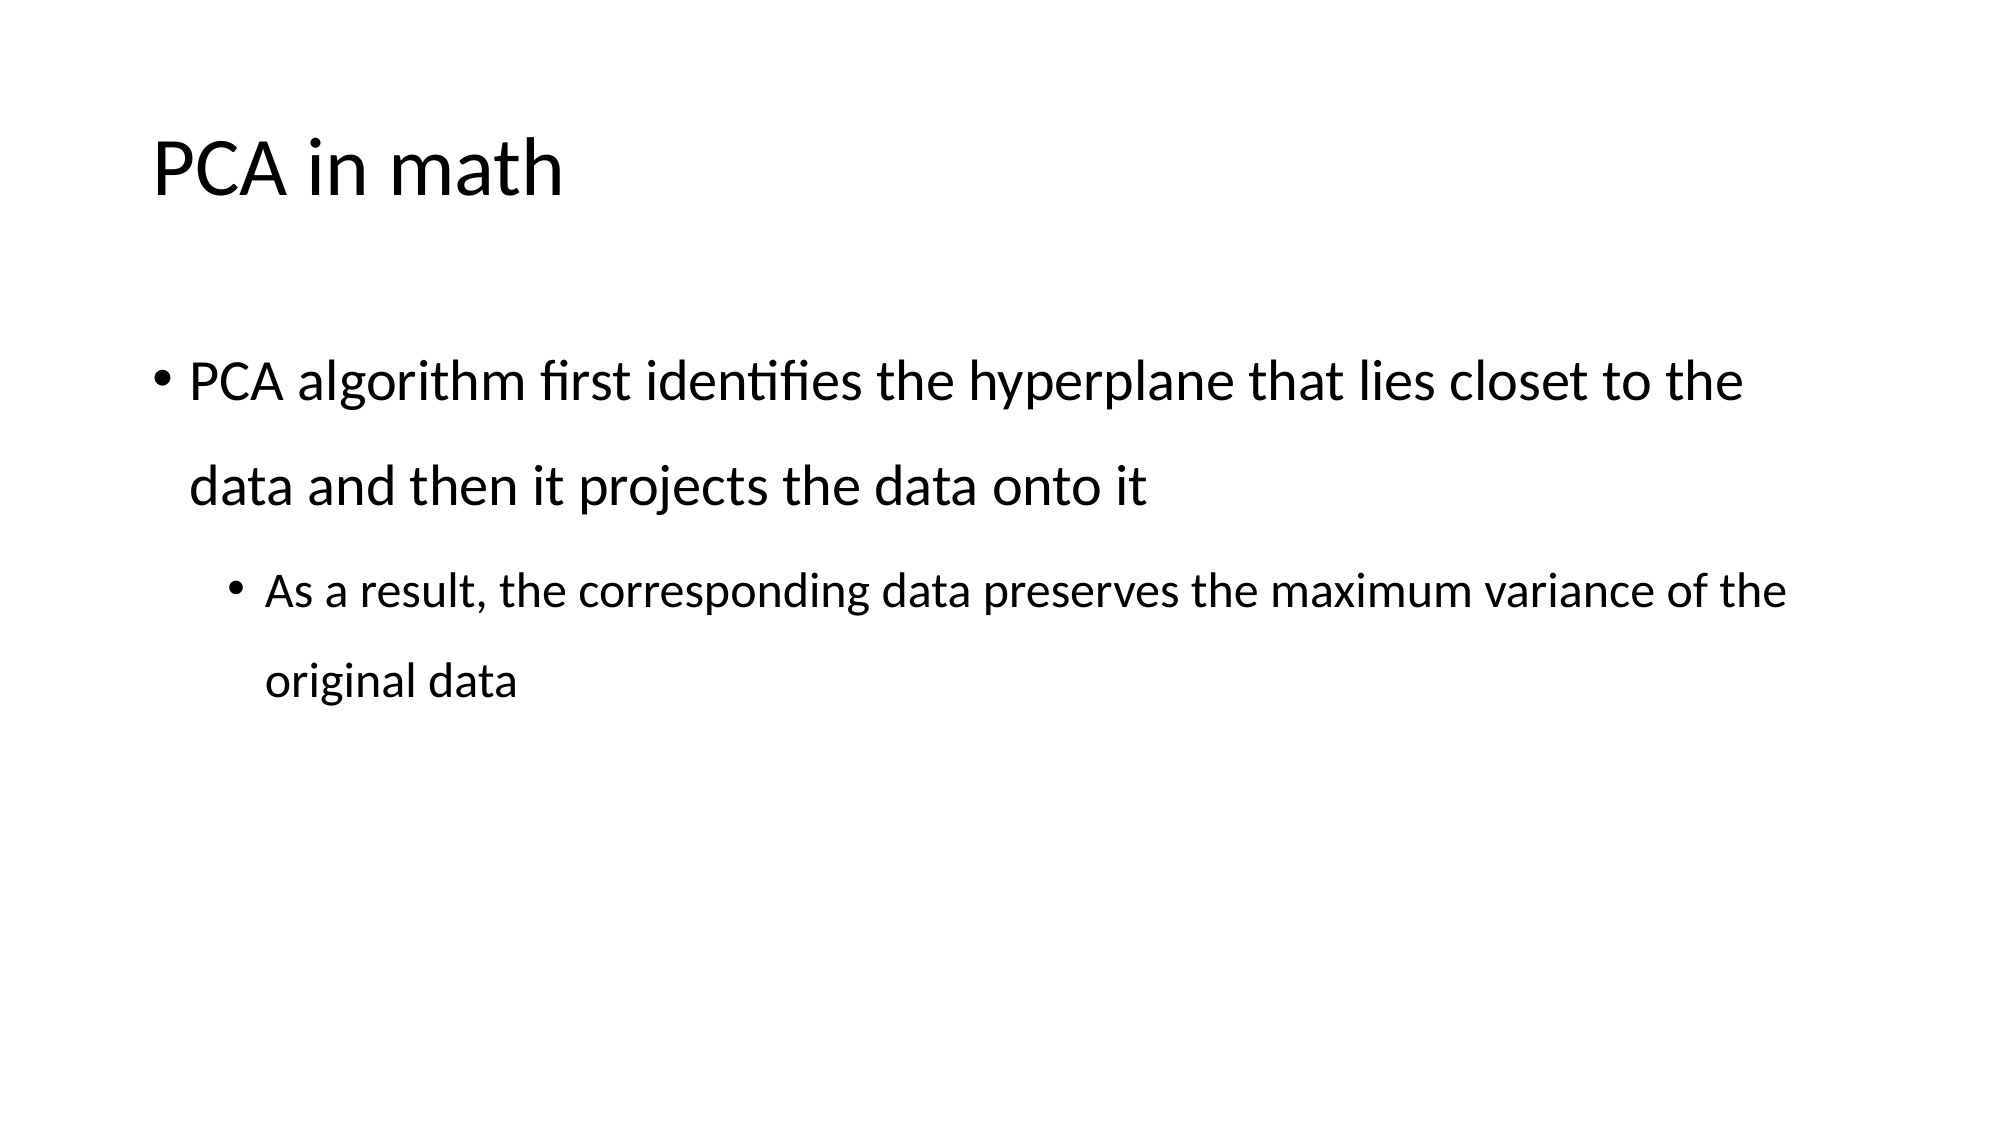

# PCA in math
PCA algorithm first identifies the hyperplane that lies closet to the data and then it projects the data onto it
As a result, the corresponding data preserves the maximum variance of the original data